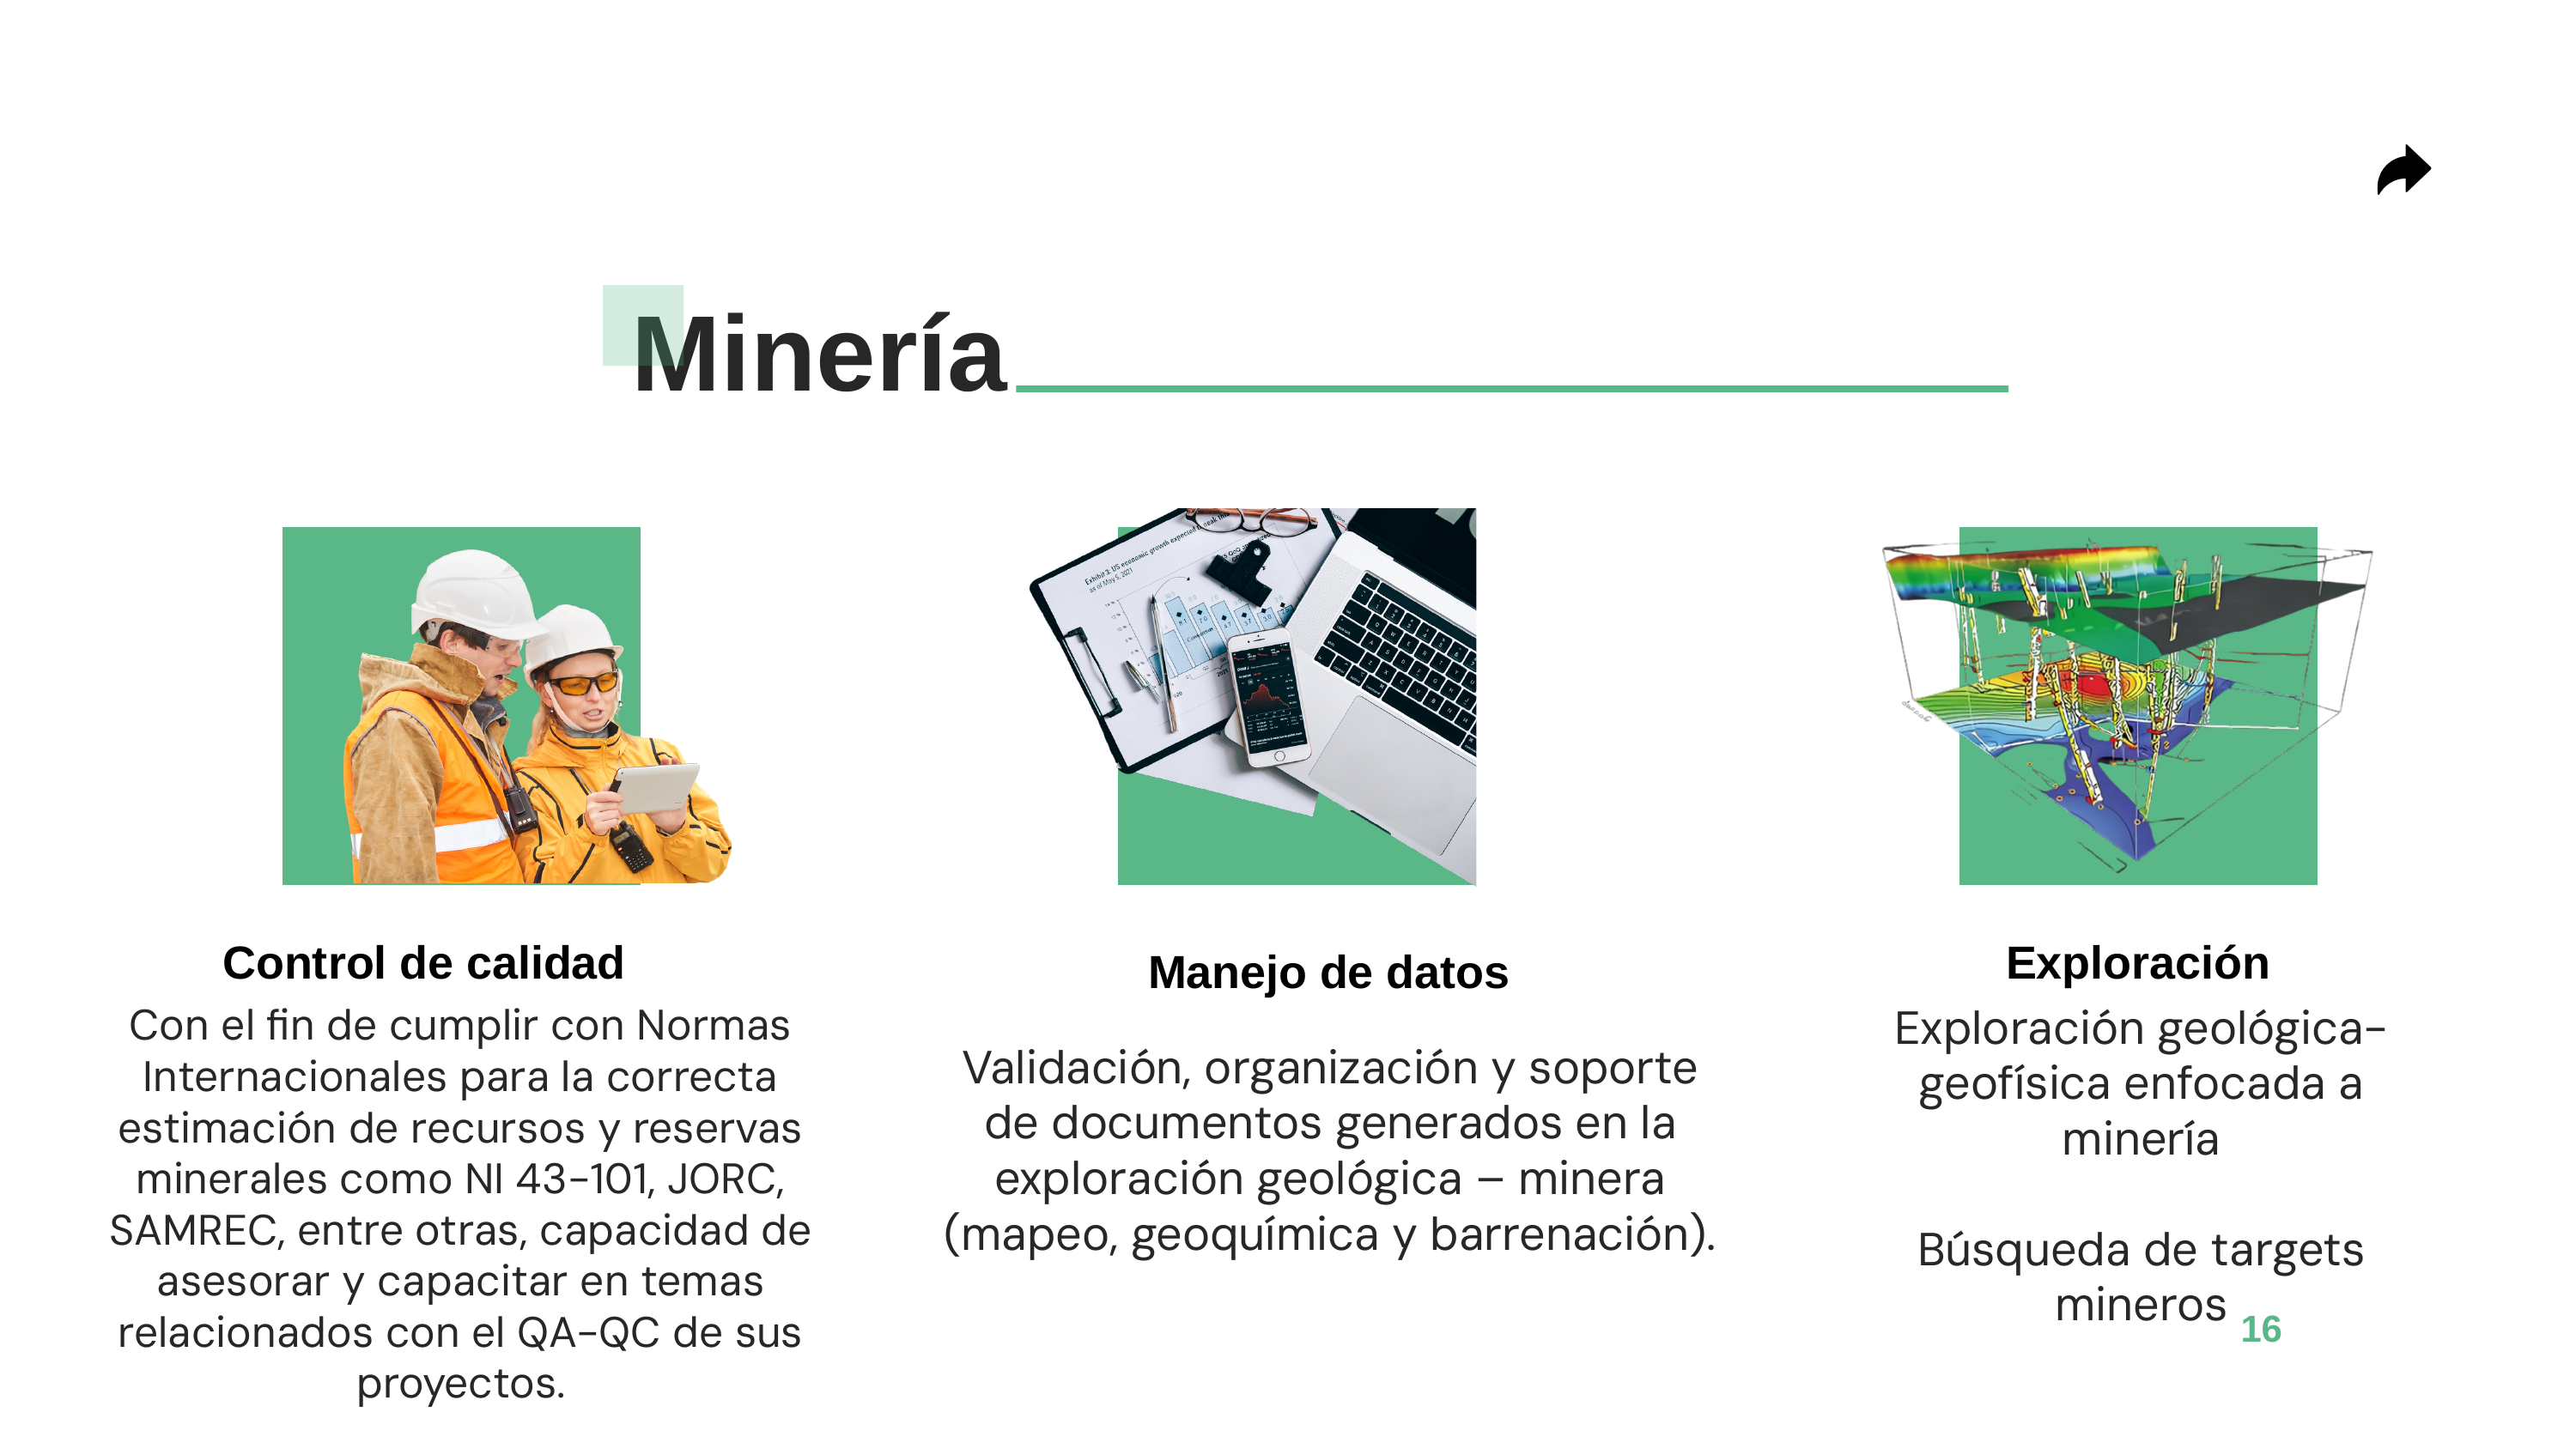

Minería

Control de calidad
Exploración
Manejo de datos

Validación, organización y soporte de documentos generados en la exploración geológica – minera (mapeo, geoquímica y barrenación).

Con el fin de cumplir con Normas Internacionales para la correcta estimación de recursos y reservas minerales como NI 43-101, JORC, SAMREC, entre otras, capacidad de asesorar y capacitar en temas relacionados con el QA-QC de sus proyectos.
Exploración geológica-geofísica enfocada a minería

Búsqueda de targets mineros
16